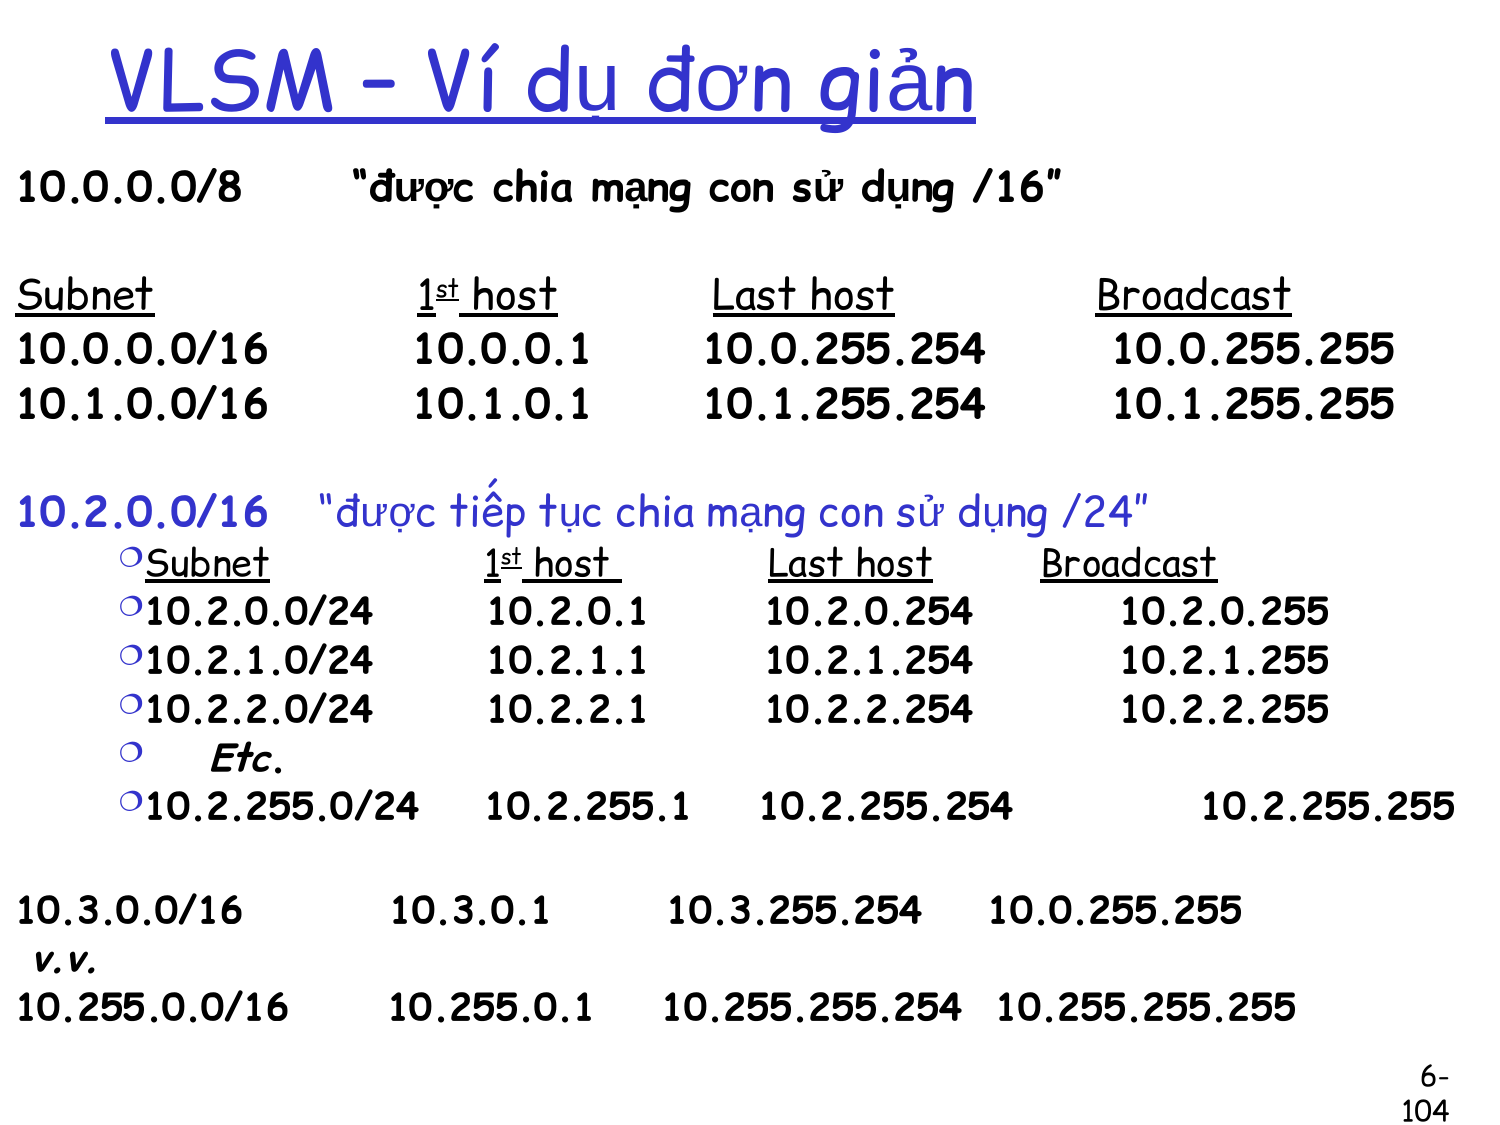

# VLSM – Ví dụ đơn giản
10.0.0.0/8      “được chia mạng con sử dụng /16”

Subnet                     1st host	    Last host                Broadcast
10.0.0.0/16        10.0.0.1      10.0.255.254       10.0.255.255
10.1.0.0/16        10.1.0.1      10.1.255.254       10.1.255.255

10.2.0.0/16    “được tiếp tục chia mạng con sử dụng /24”
Subnet                   1st host              Last host     	  Broadcast
10.2.0.0/24       10.2.0.1       10.2.0.254         10.2.0.255
10.2.1.0/24       10.2.1.1       10.2.1.254         10.2.1.255
10.2.2.0/24       10.2.2.1       10.2.2.254         10.2.2.255
    Etc.
10.2.255.0/24    10.2.255.1    10.2.255.254    	  10.2.255.255

10.3.0.0/16         10.3.0.1       10.3.255.254    10.0.255.255
 v.v.
10.255.0.0/16      10.255.0.1    10.255.255.254  10.255.255.255
6-104